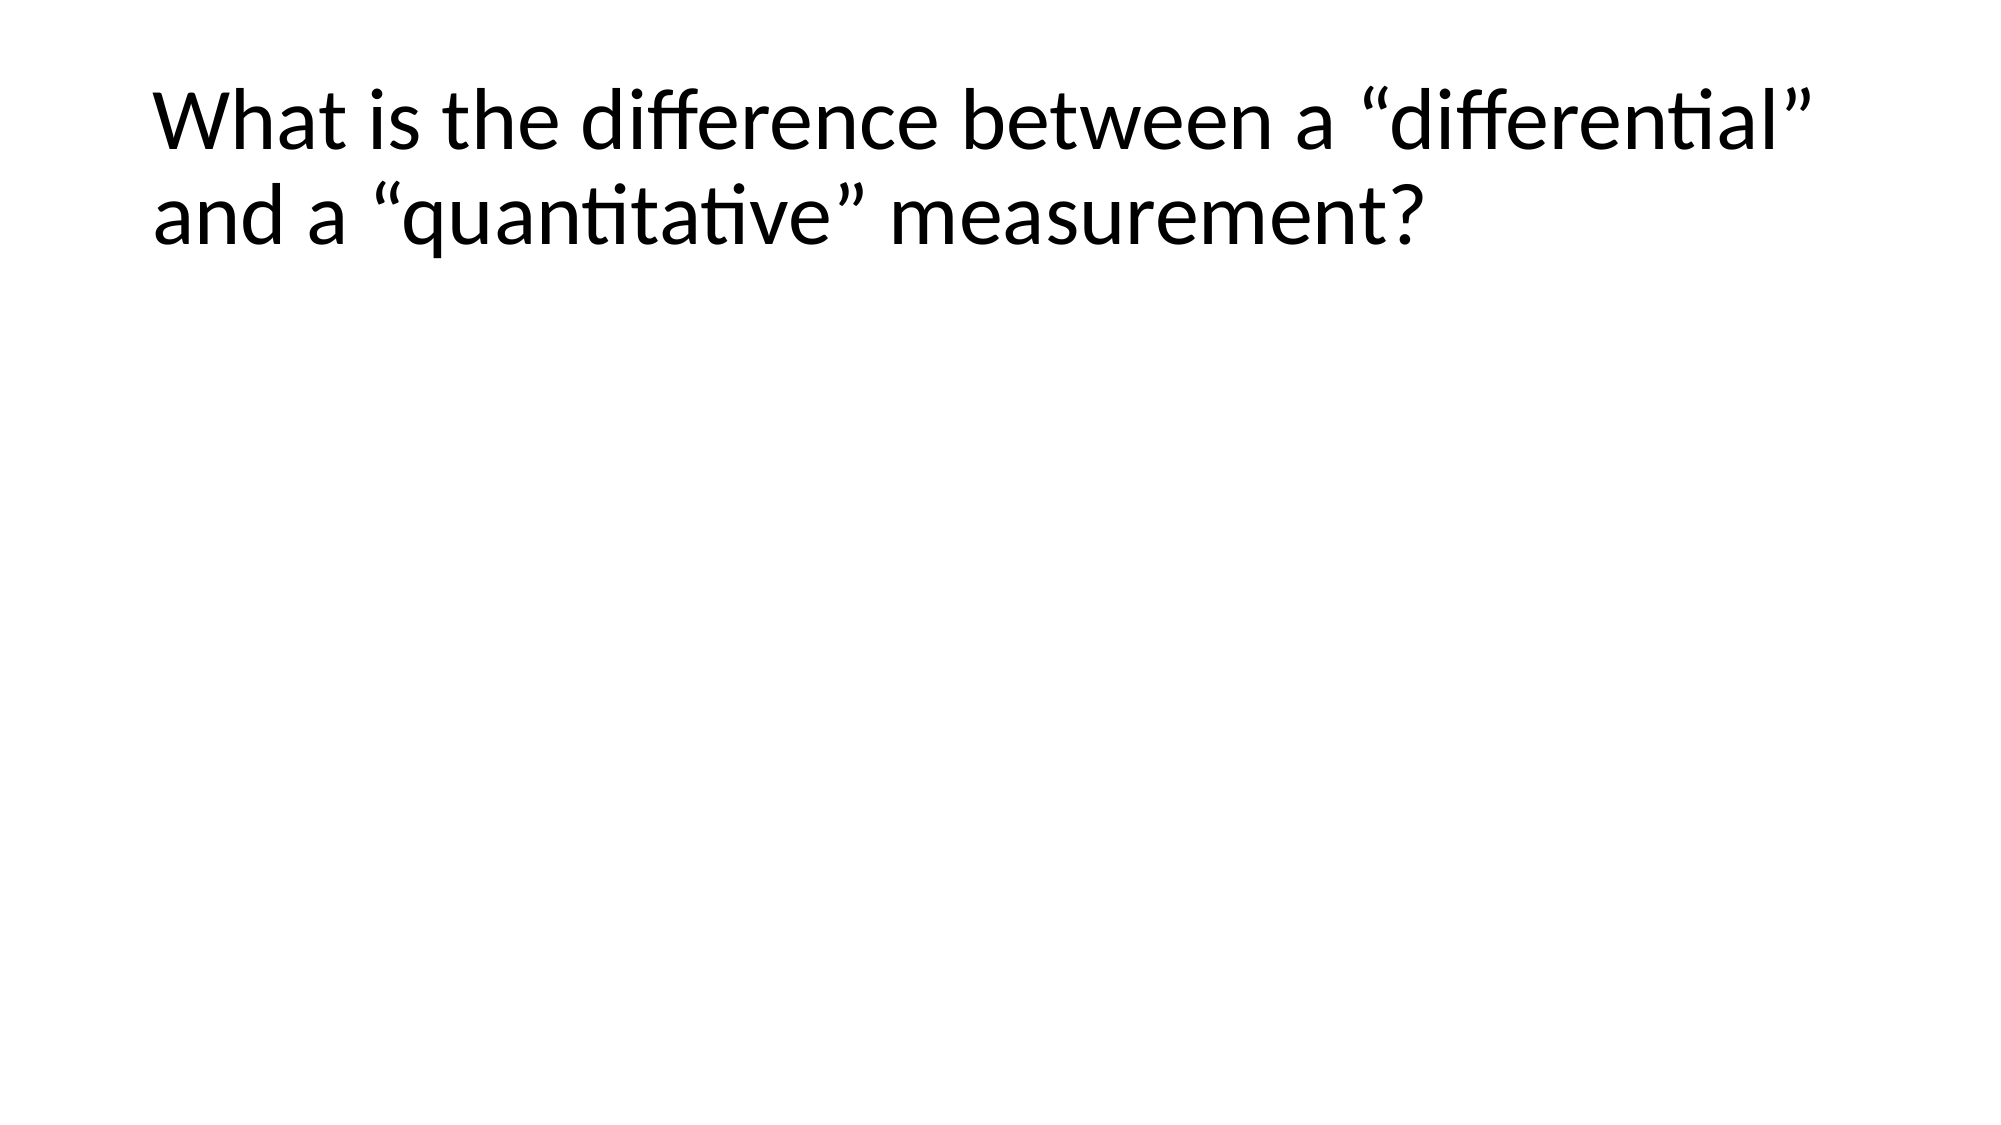

# What is the difference between a “differential” and a “quantitative” measurement?